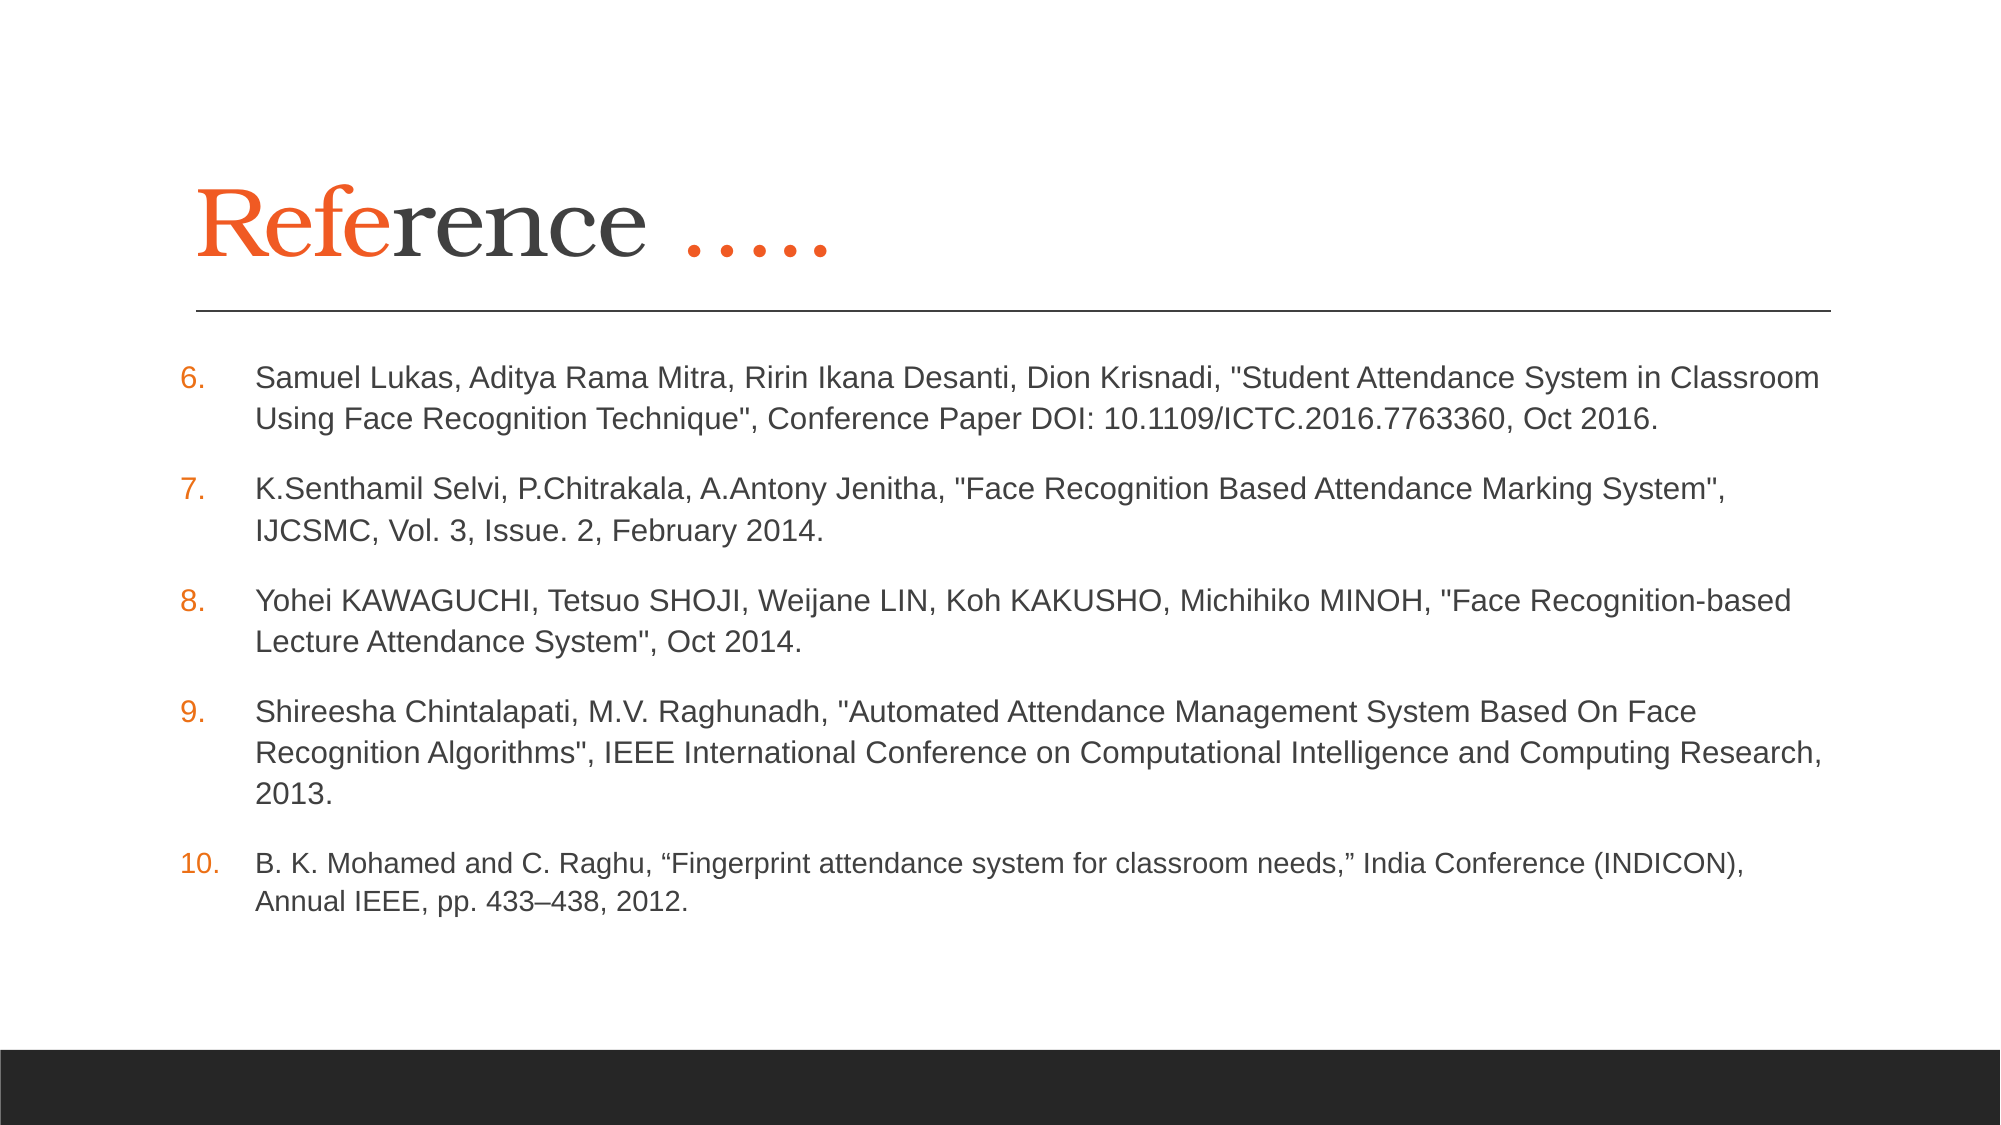

# Reference …..
Samuel Lukas, Aditya Rama Mitra, Ririn Ikana Desanti, Dion Krisnadi, "Student Attendance System in Classroom Using Face Recognition Technique", Conference Paper DOI: 10.1109/ICTC.2016.7763360, Oct 2016.
K.Senthamil Selvi, P.Chitrakala, A.Antony Jenitha, "Face Recognition Based Attendance Marking System", IJCSMC, Vol. 3, Issue. 2, February 2014.
Yohei KAWAGUCHI, Tetsuo SHOJI, Weijane LIN, Koh KAKUSHO, Michihiko MINOH, "Face Recognition-based Lecture Attendance System", Oct 2014.
Shireesha Chintalapati, M.V. Raghunadh, "Automated Attendance Management System Based On Face Recognition Algorithms", IEEE International Conference on Computational Intelligence and Computing Research, 2013.
B. K. Mohamed and C. Raghu, “Fingerprint attendance system for classroom needs,” India Conference (INDICON), Annual IEEE, pp. 433–438, 2012.